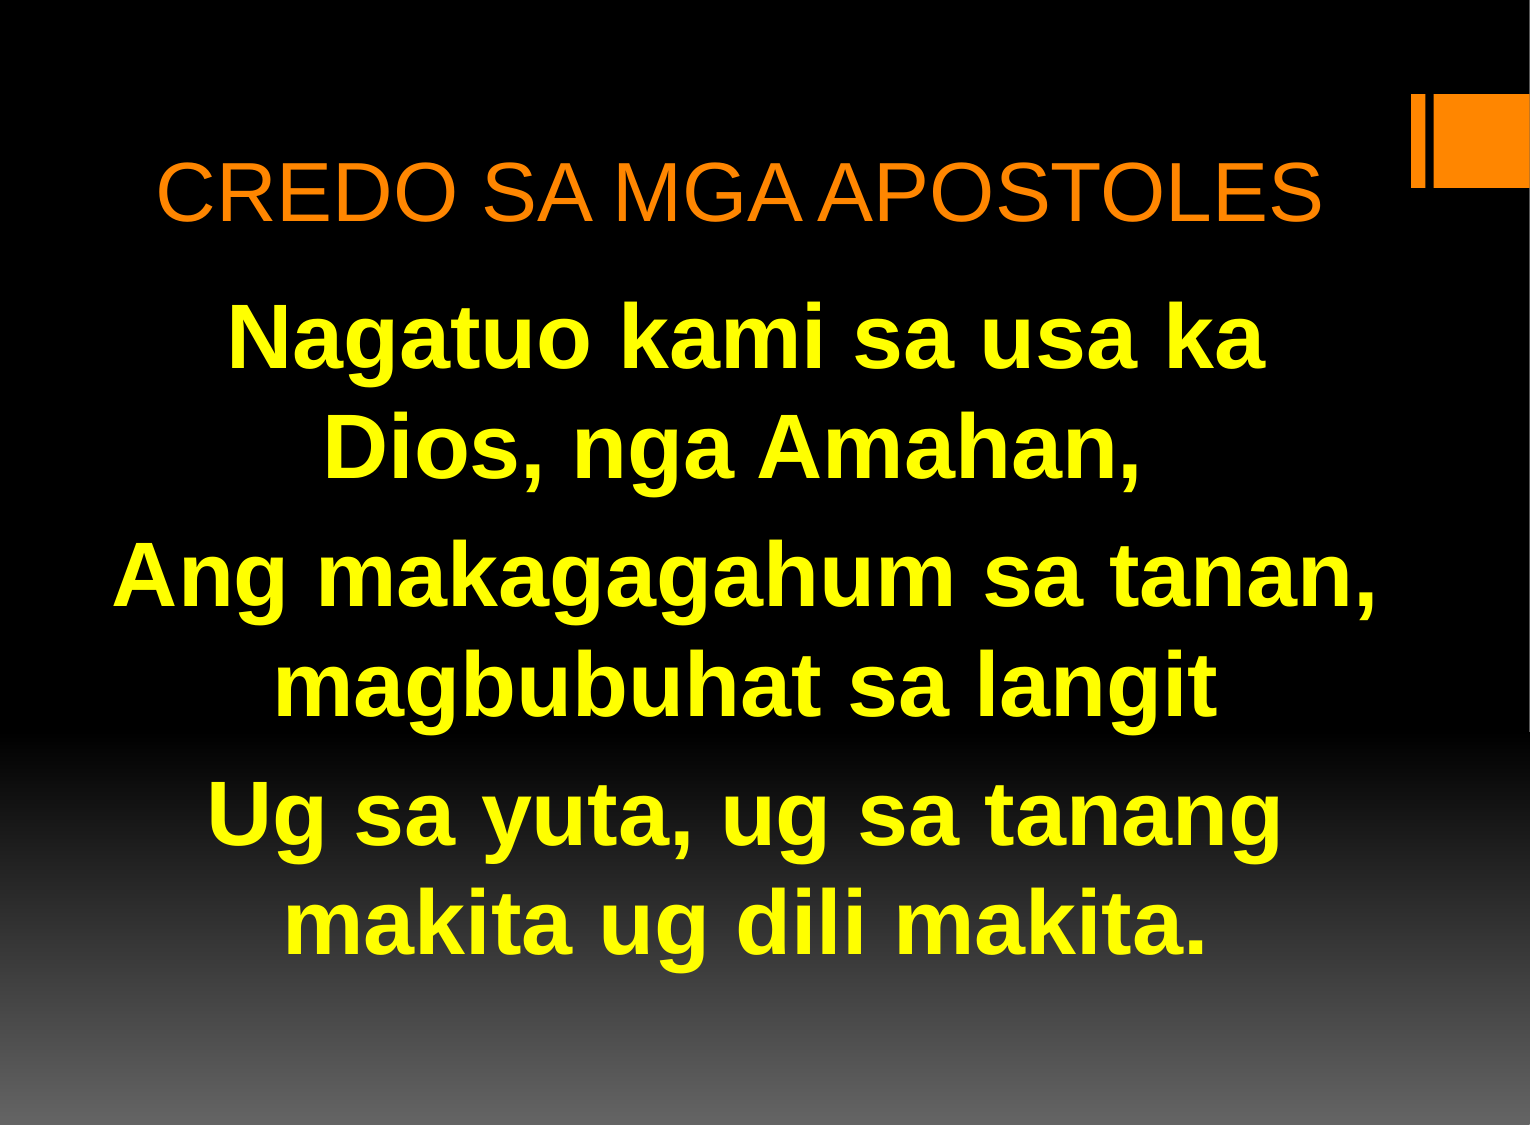

# CREDO SA MGA APOSTOLES
Nagatuo kami sa usa ka Dios, nga Amahan,
Ang makagagahum sa tanan, magbubuhat sa langit
Ug sa yuta, ug sa tanang makita ug dili makita.